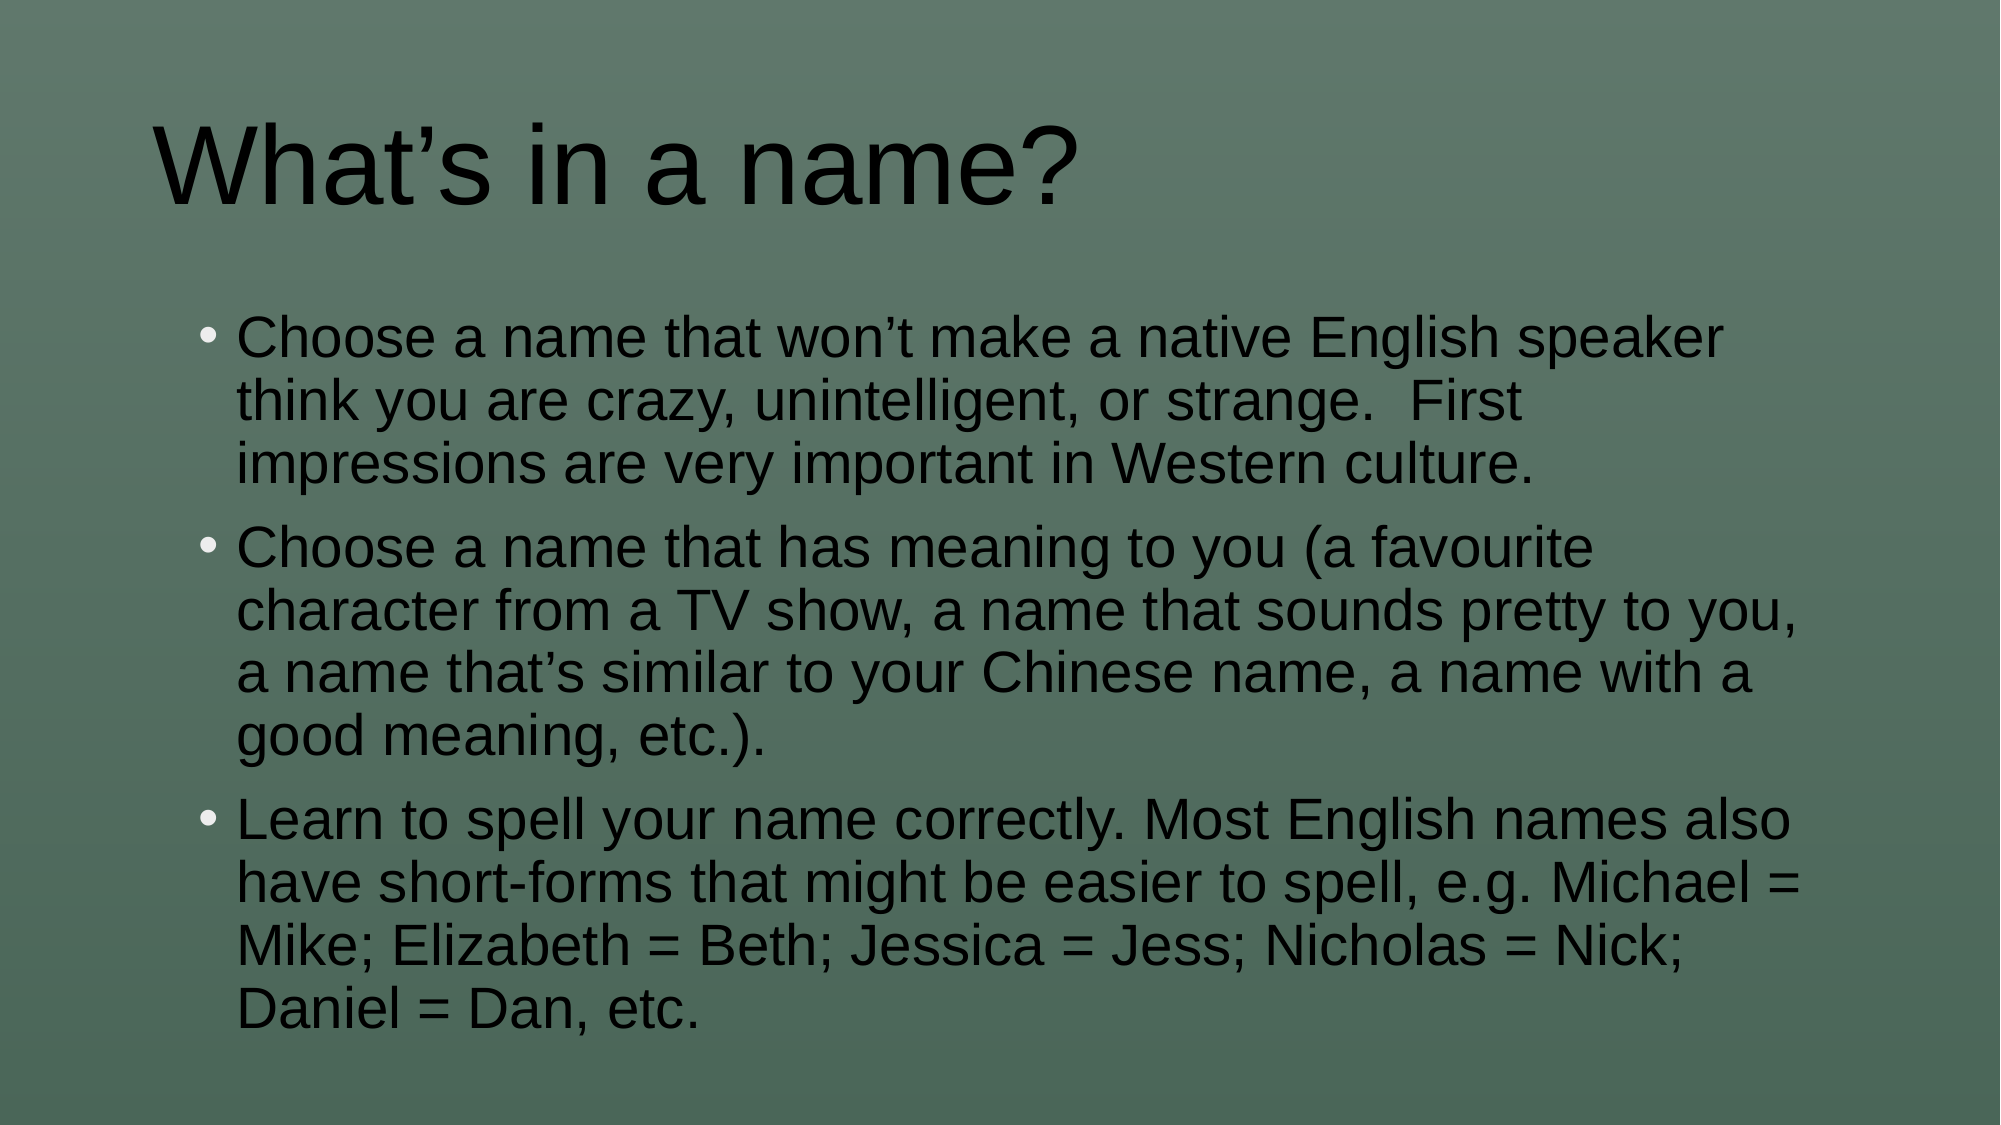

# What’s in a name?
Choose a name that won’t make a native English speaker think you are crazy, unintelligent, or strange.  First impressions are very important in Western culture.
Choose a name that has meaning to you (a favourite character from a TV show, a name that sounds pretty to you, a name that’s similar to your Chinese name, a name with a good meaning, etc.).
Learn to spell your name correctly. Most English names also have short-forms that might be easier to spell, e.g. Michael = Mike; Elizabeth = Beth; Jessica = Jess; Nicholas = Nick; Daniel = Dan, etc.